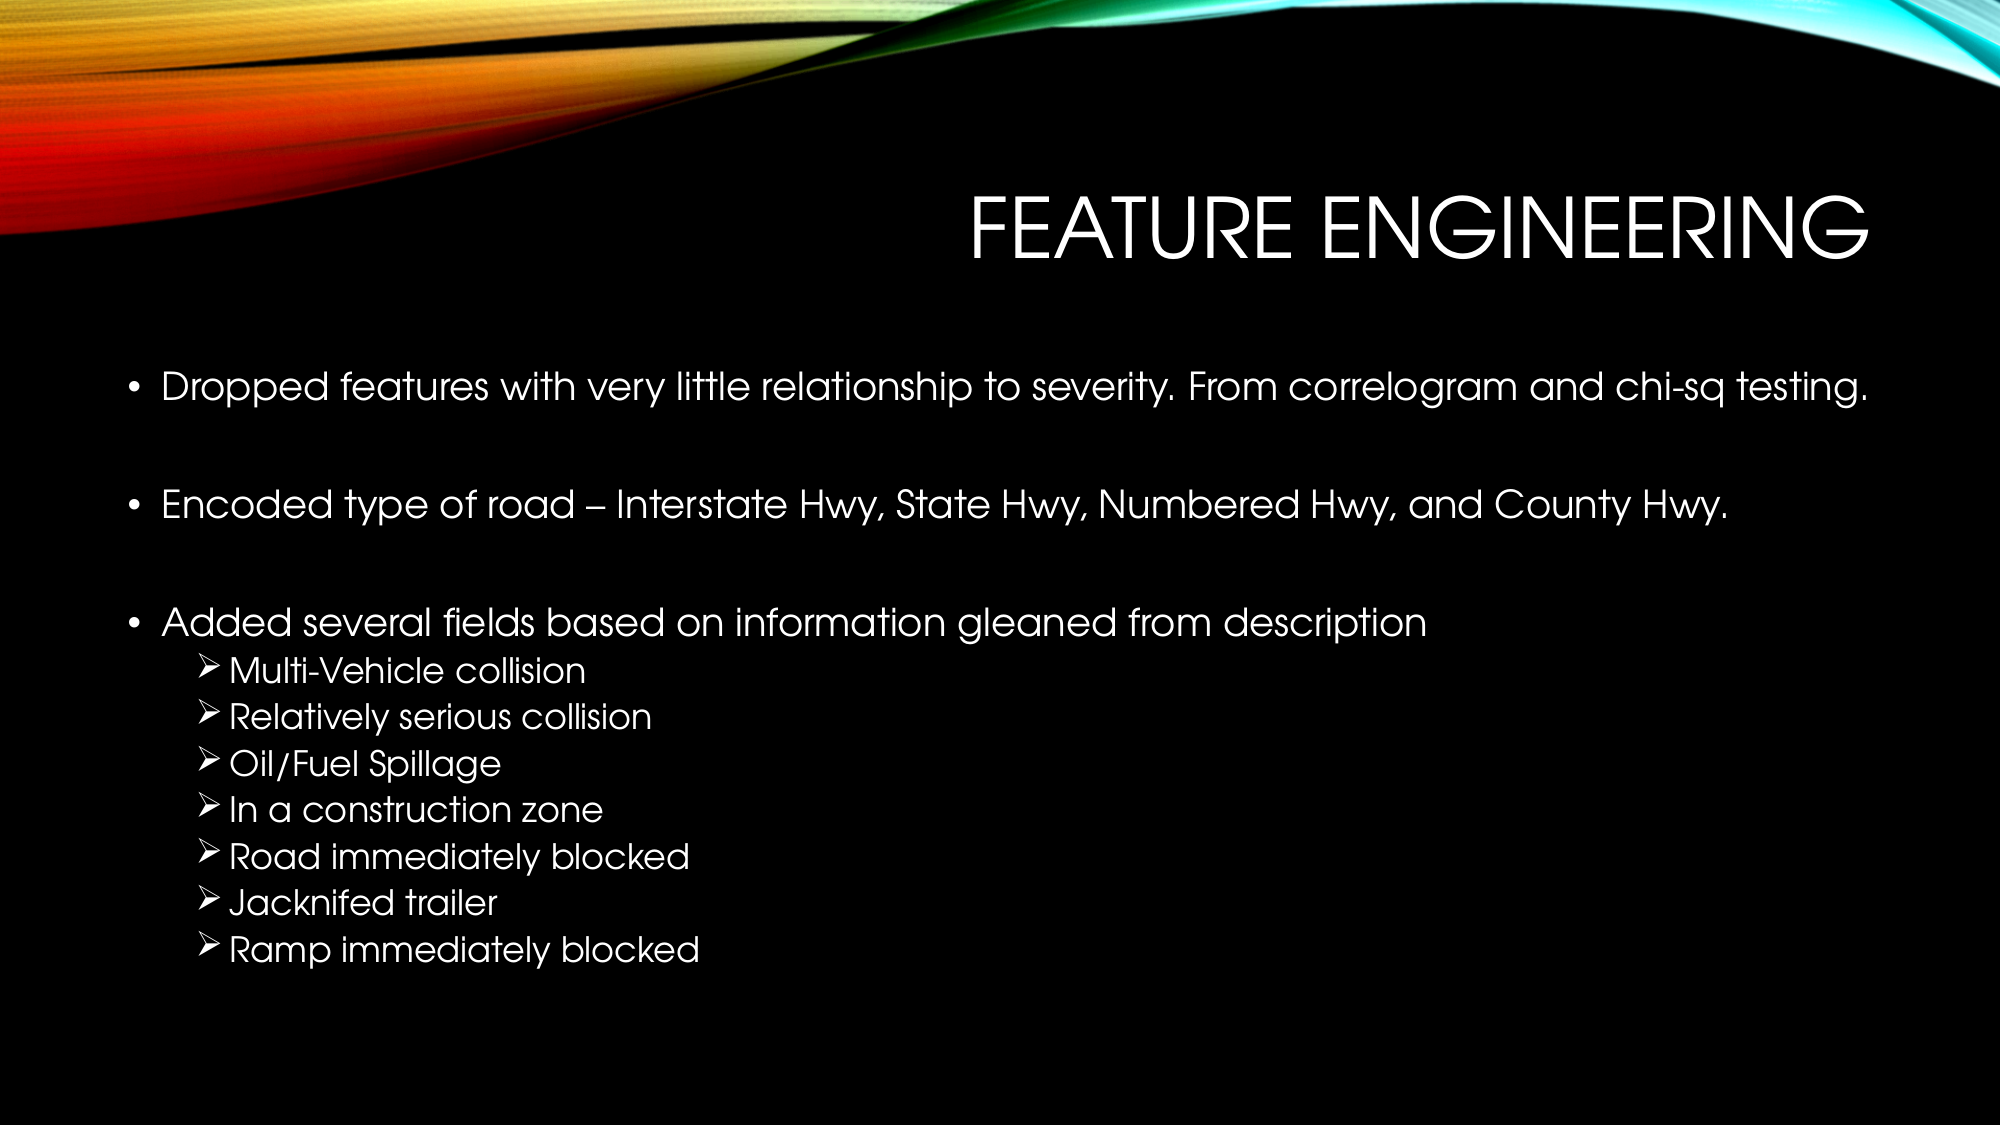

# Feature Engineering
Dropped features with very little relationship to severity. From correlogram and chi-sq testing.

Encoded type of road – Interstate Hwy, State Hwy, Numbered Hwy, and County Hwy.

Added several fields based on information gleaned from description
Multi-Vehicle collision
Relatively serious collision
Oil/Fuel Spillage
In a construction zone
Road immediately blocked
Jacknifed trailer
Ramp immediately blocked